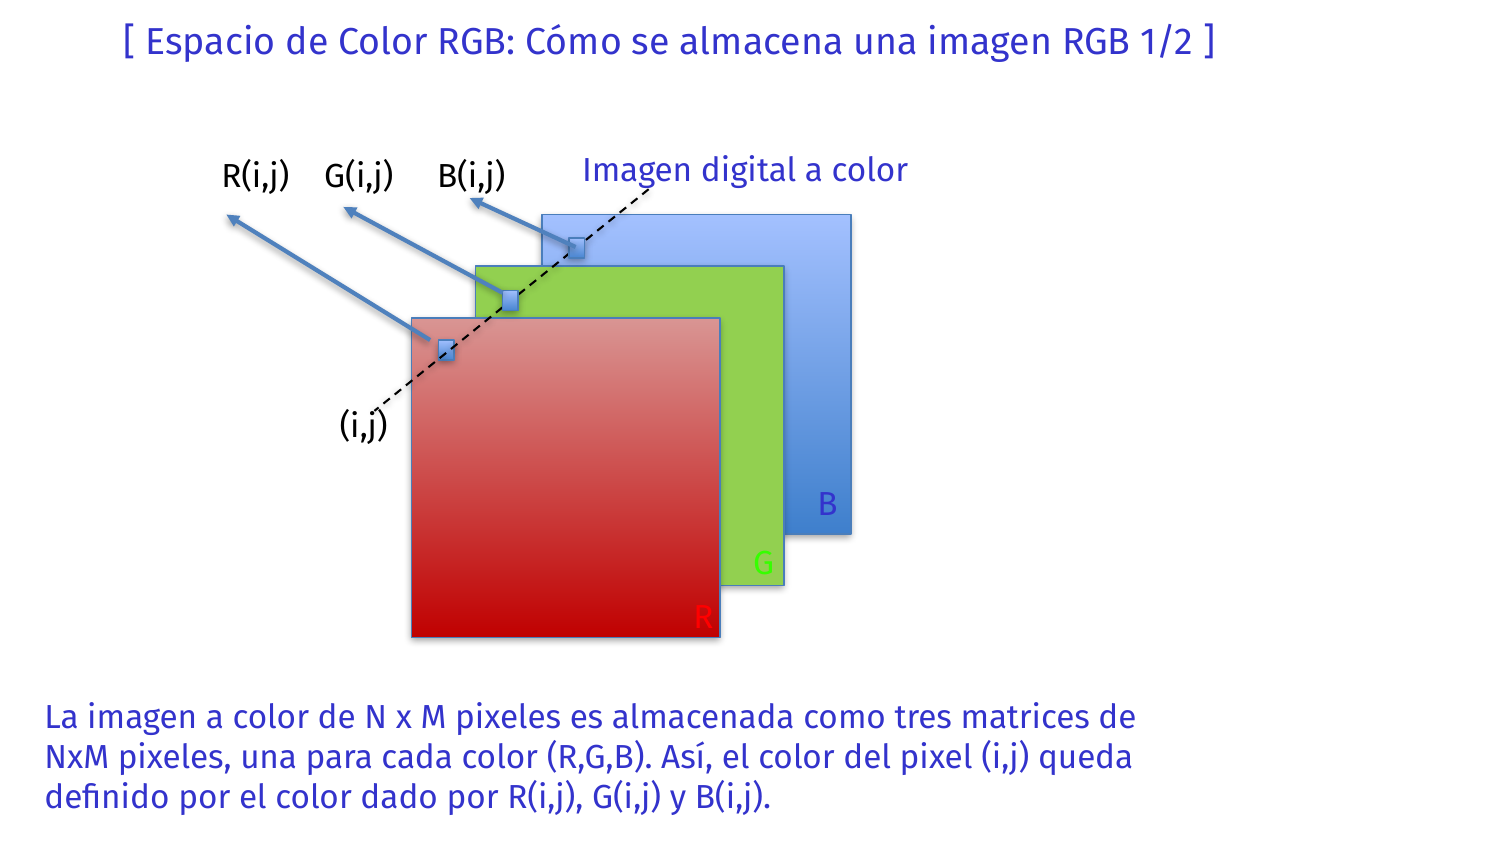

[ Espacio de Color RGB: Cómo se almacena una imagen RGB 1/2 ]
Imagen digital a color
R(i,j)    G(i,j)     B(i,j)

(i,j)
B
G
R
La imagen a color de N x M pixeles es almacenada como tres matrices de NxM pixeles, una para cada color (R,G,B). Así, el color del pixel (i,j) queda definido por el color dado por R(i,j), G(i,j) y B(i,j).